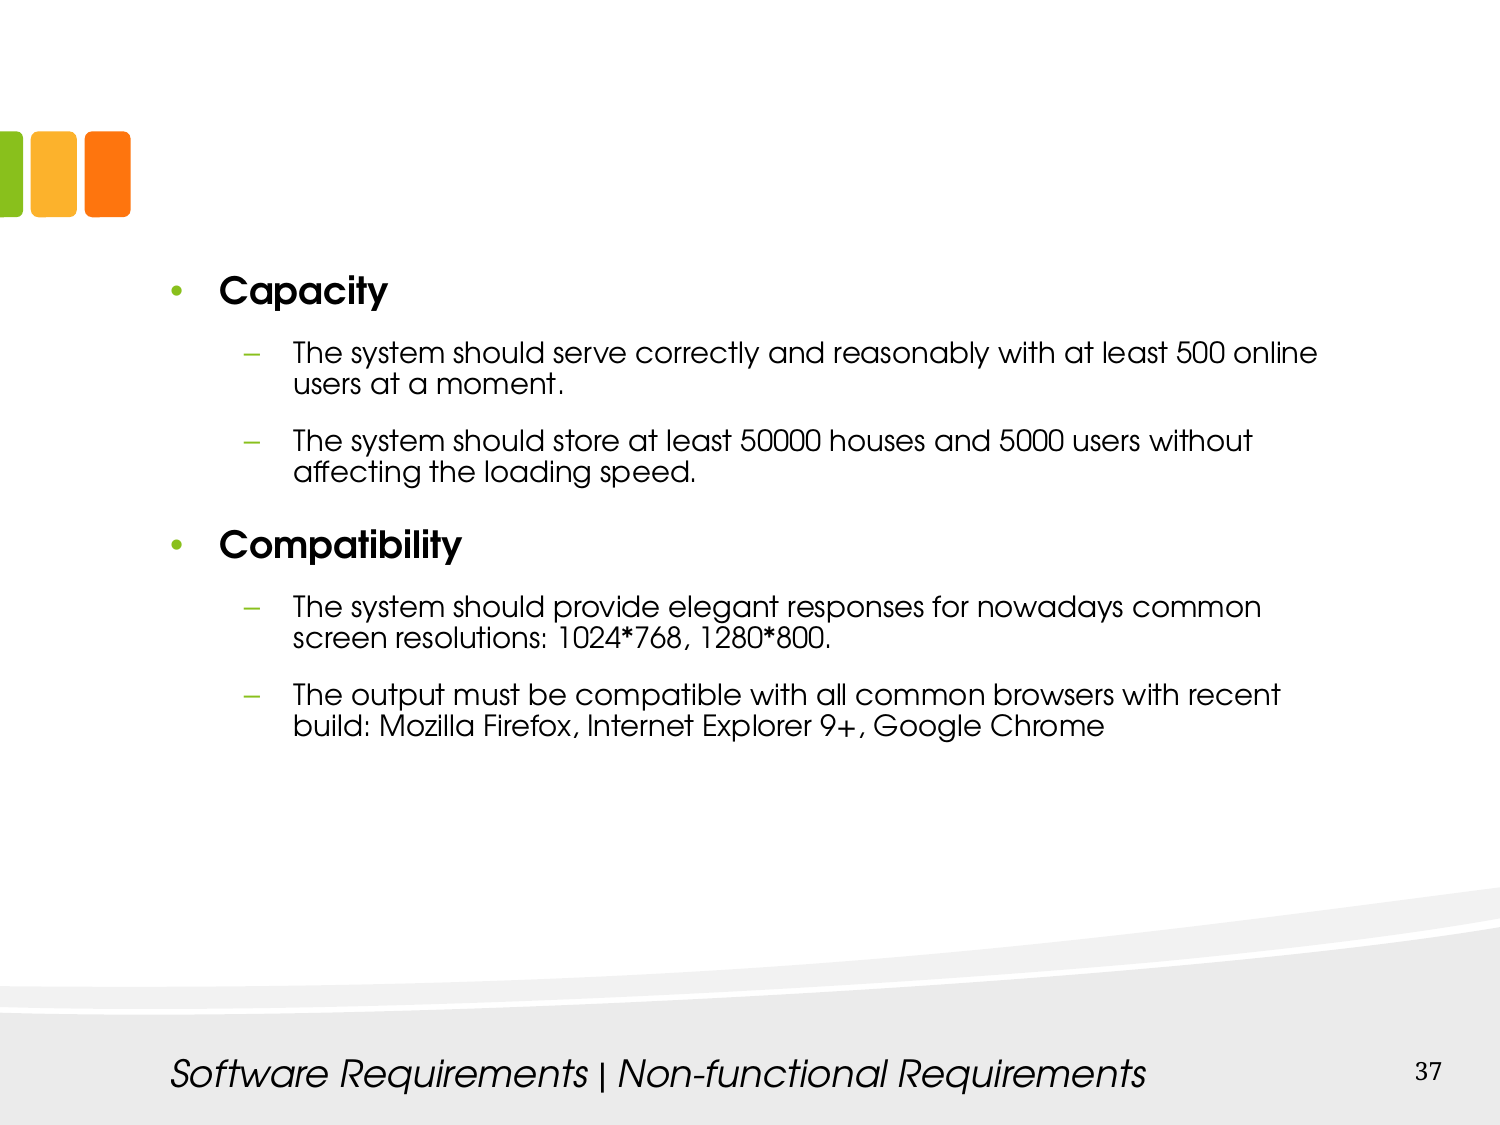

#
Capacity
The system should serve correctly and reasonably with at least 500 online users at a moment.
The system should store at least 50000 houses and 5000 users without affecting the loading speed.
Compatibility
The system should provide elegant responses for nowadays common screen resolutions: 1024*768, 1280*800.
The output must be compatible with all common browsers with recent build: Mozilla Firefox, Internet Explorer 9+, Google Chrome

Software Requirements | Non-functional Requirements
37